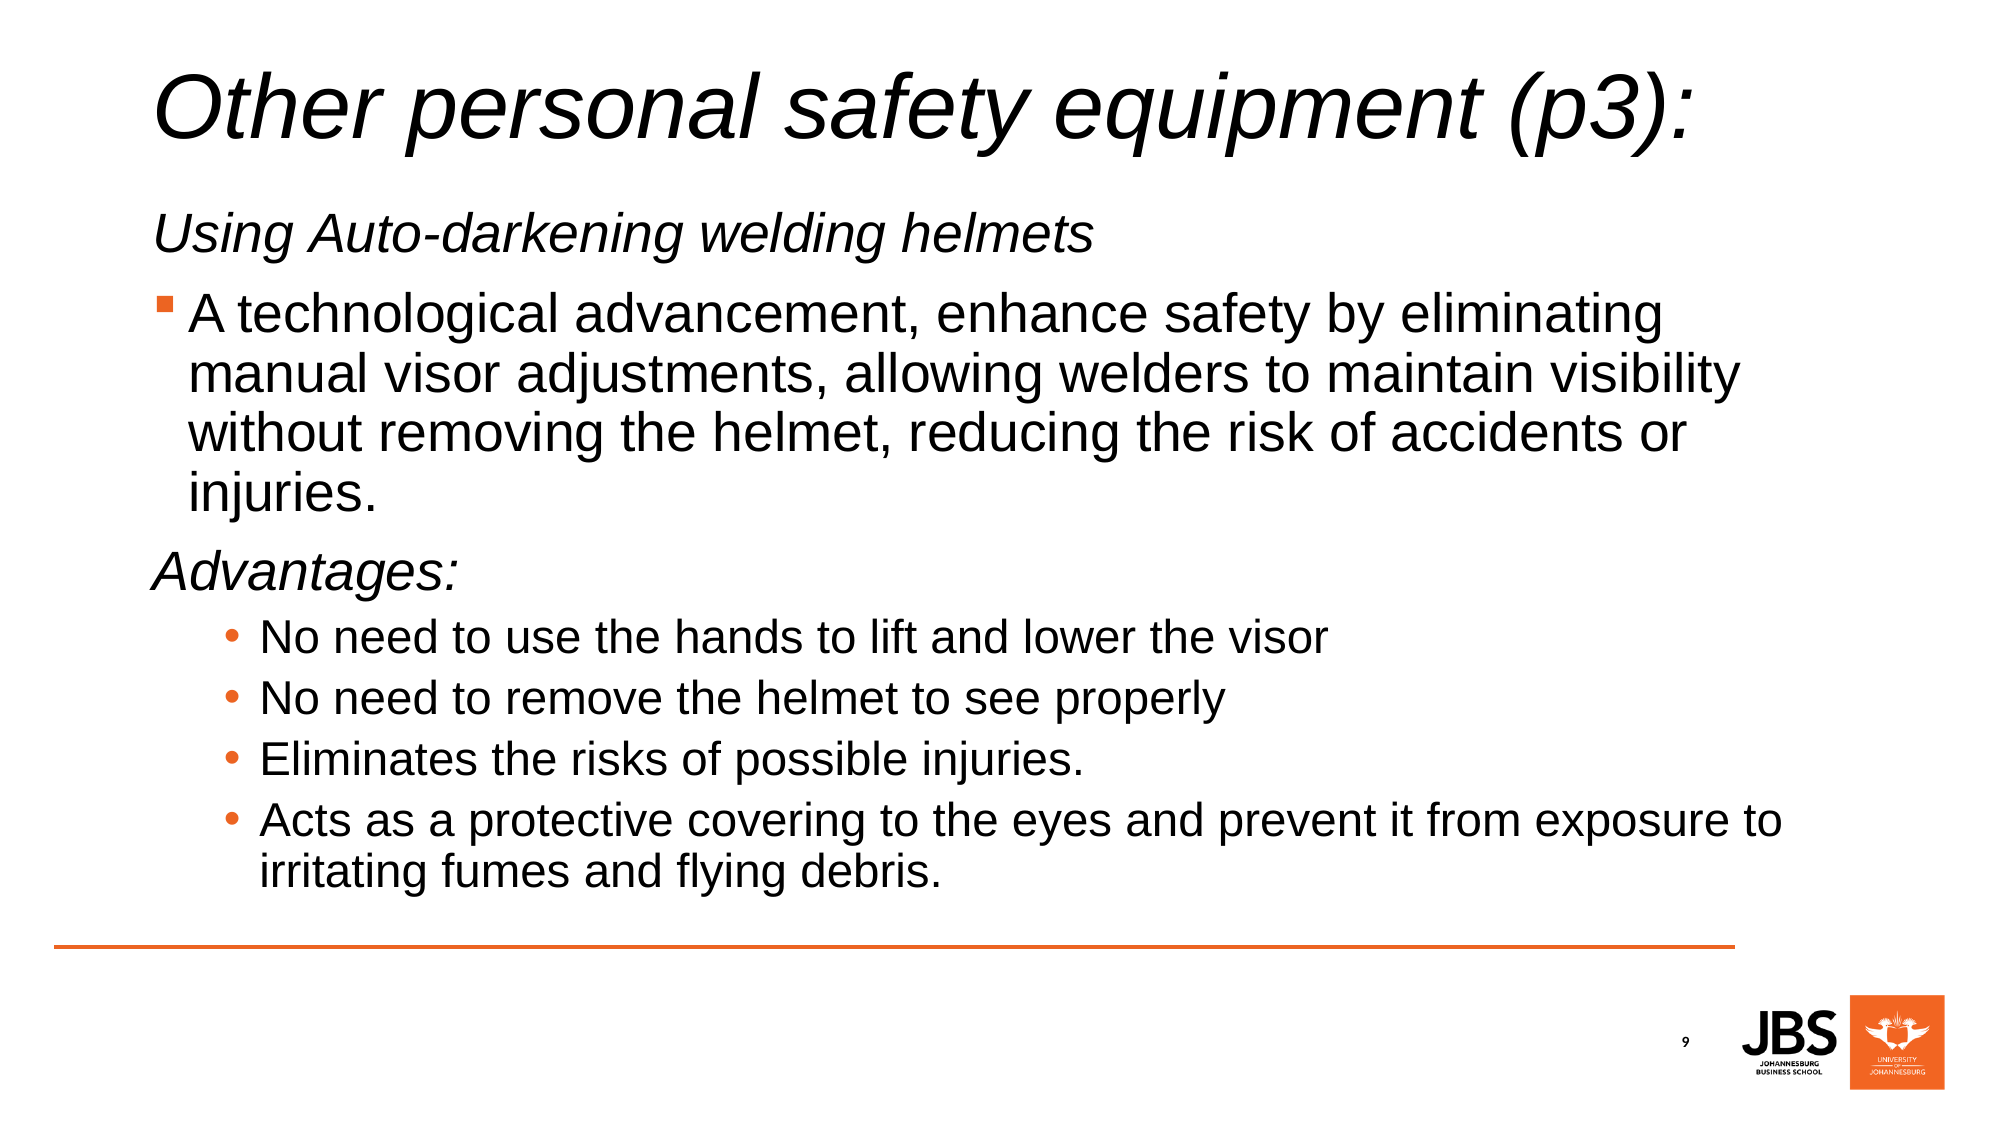

# Other personal safety equipment (p3):
Using Auto-darkening welding helmets
A technological advancement, enhance safety by eliminating manual visor adjustments, allowing welders to maintain visibility without removing the helmet, reducing the risk of accidents or injuries.
Advantages:
No need to use the hands to lift and lower the visor
No need to remove the helmet to see properly
Eliminates the risks of possible injuries.
Acts as a protective covering to the eyes and prevent it from exposure to irritating fumes and flying debris.